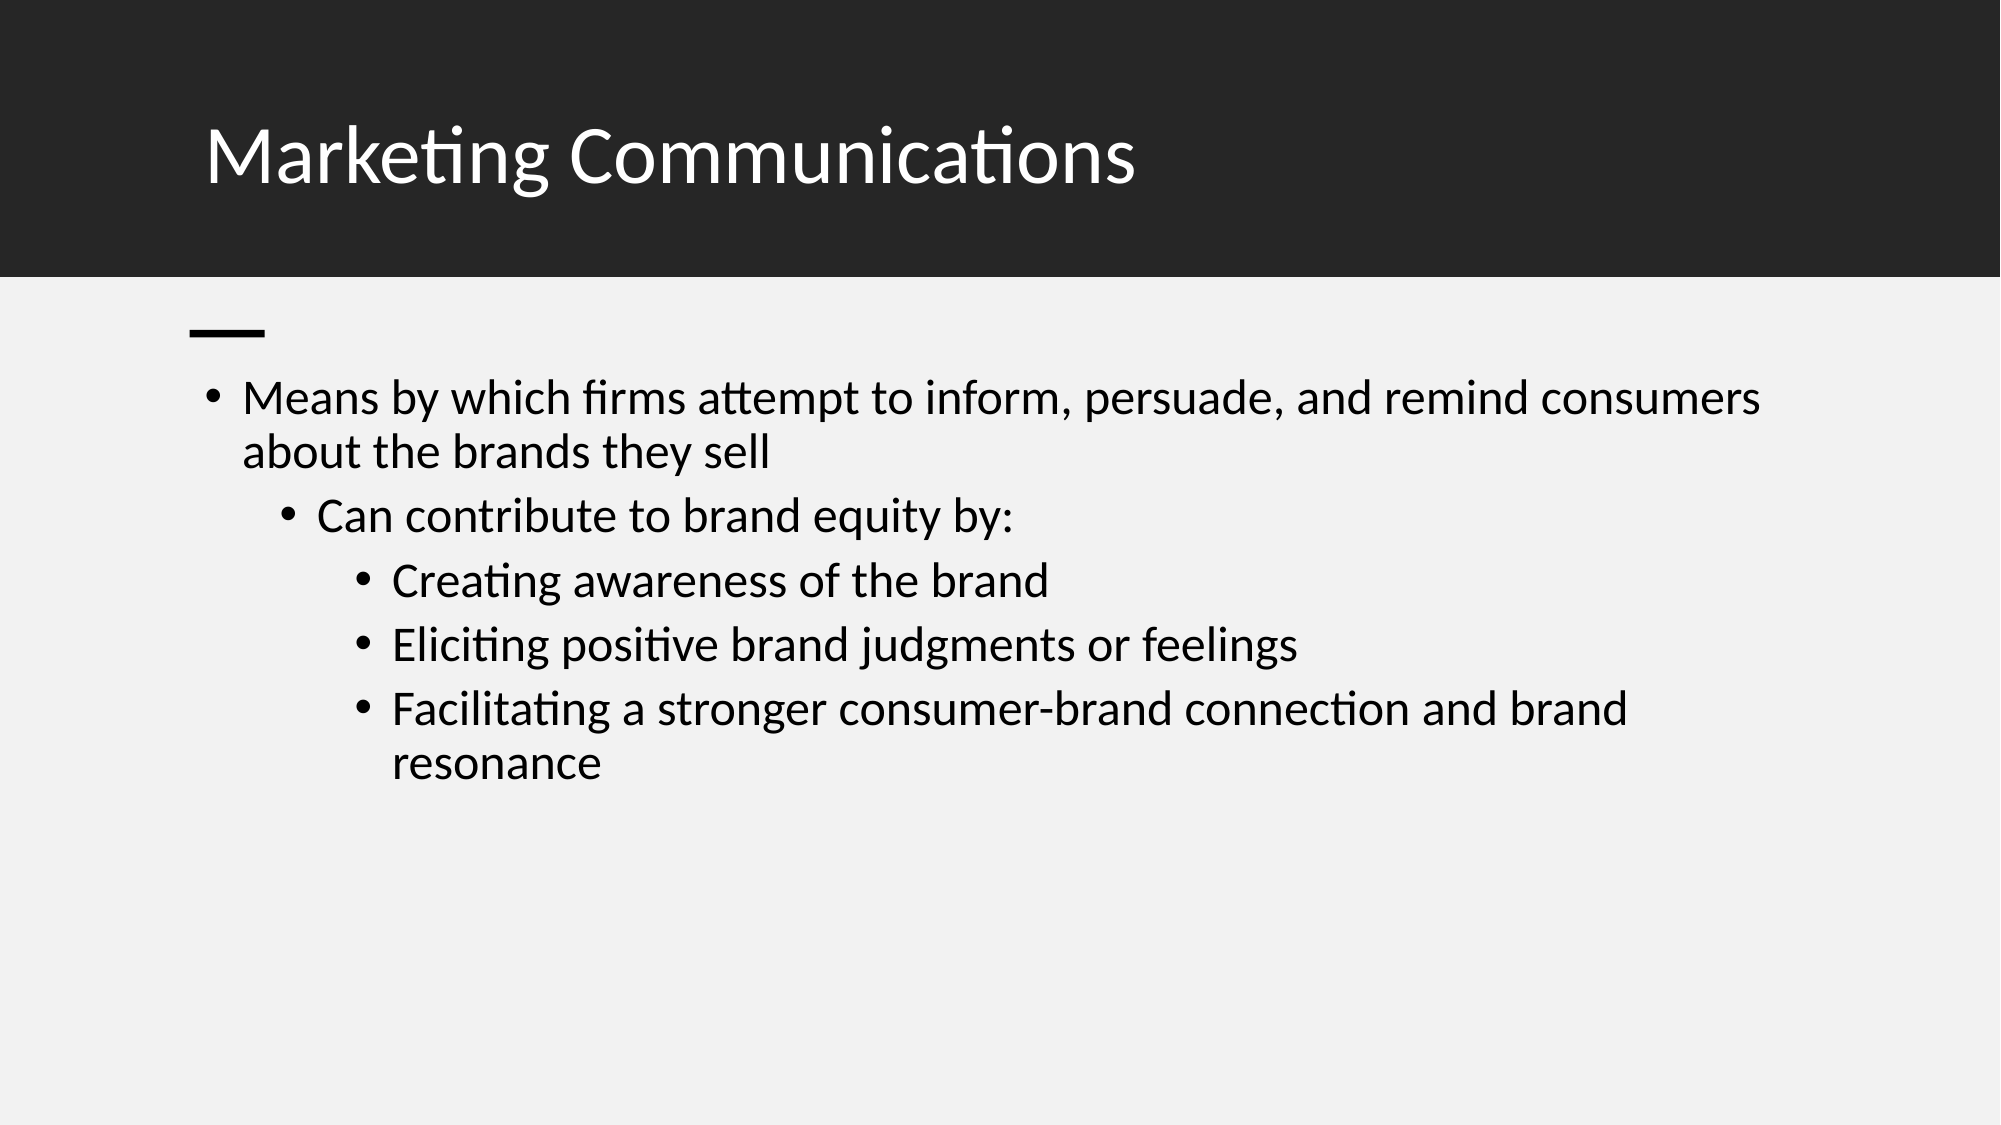

# Marketing Communications

Means by which firms attempt to inform, persuade, and remind consumers about the brands they sell
Can contribute to brand equity by:
Creating awareness of the brand
Eliciting positive brand judgments or feelings
Facilitating a stronger consumer-brand connection and brand resonance